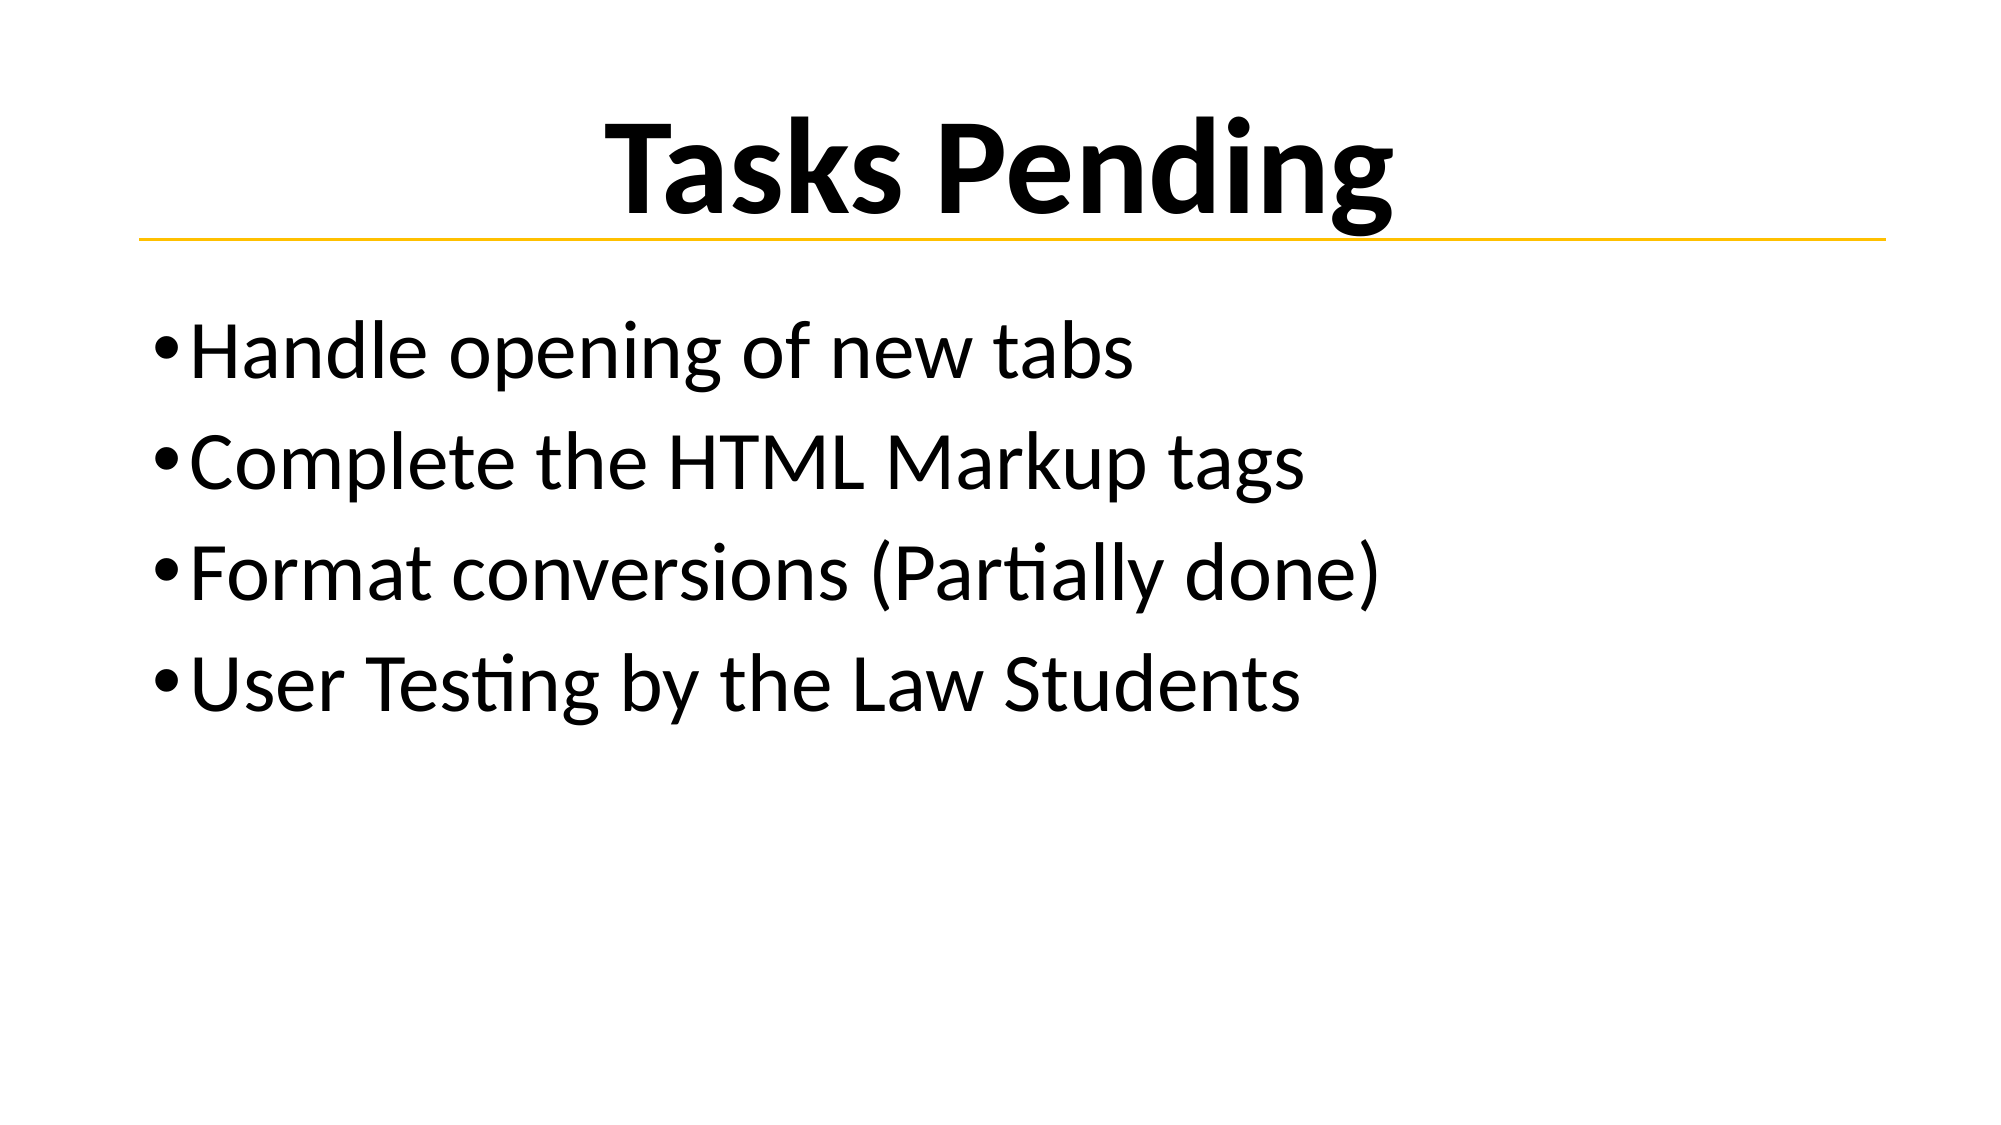

# Tasks Pending
Handle opening of new tabs
Complete the HTML Markup tags
Format conversions (Partially done)
User Testing by the Law Students